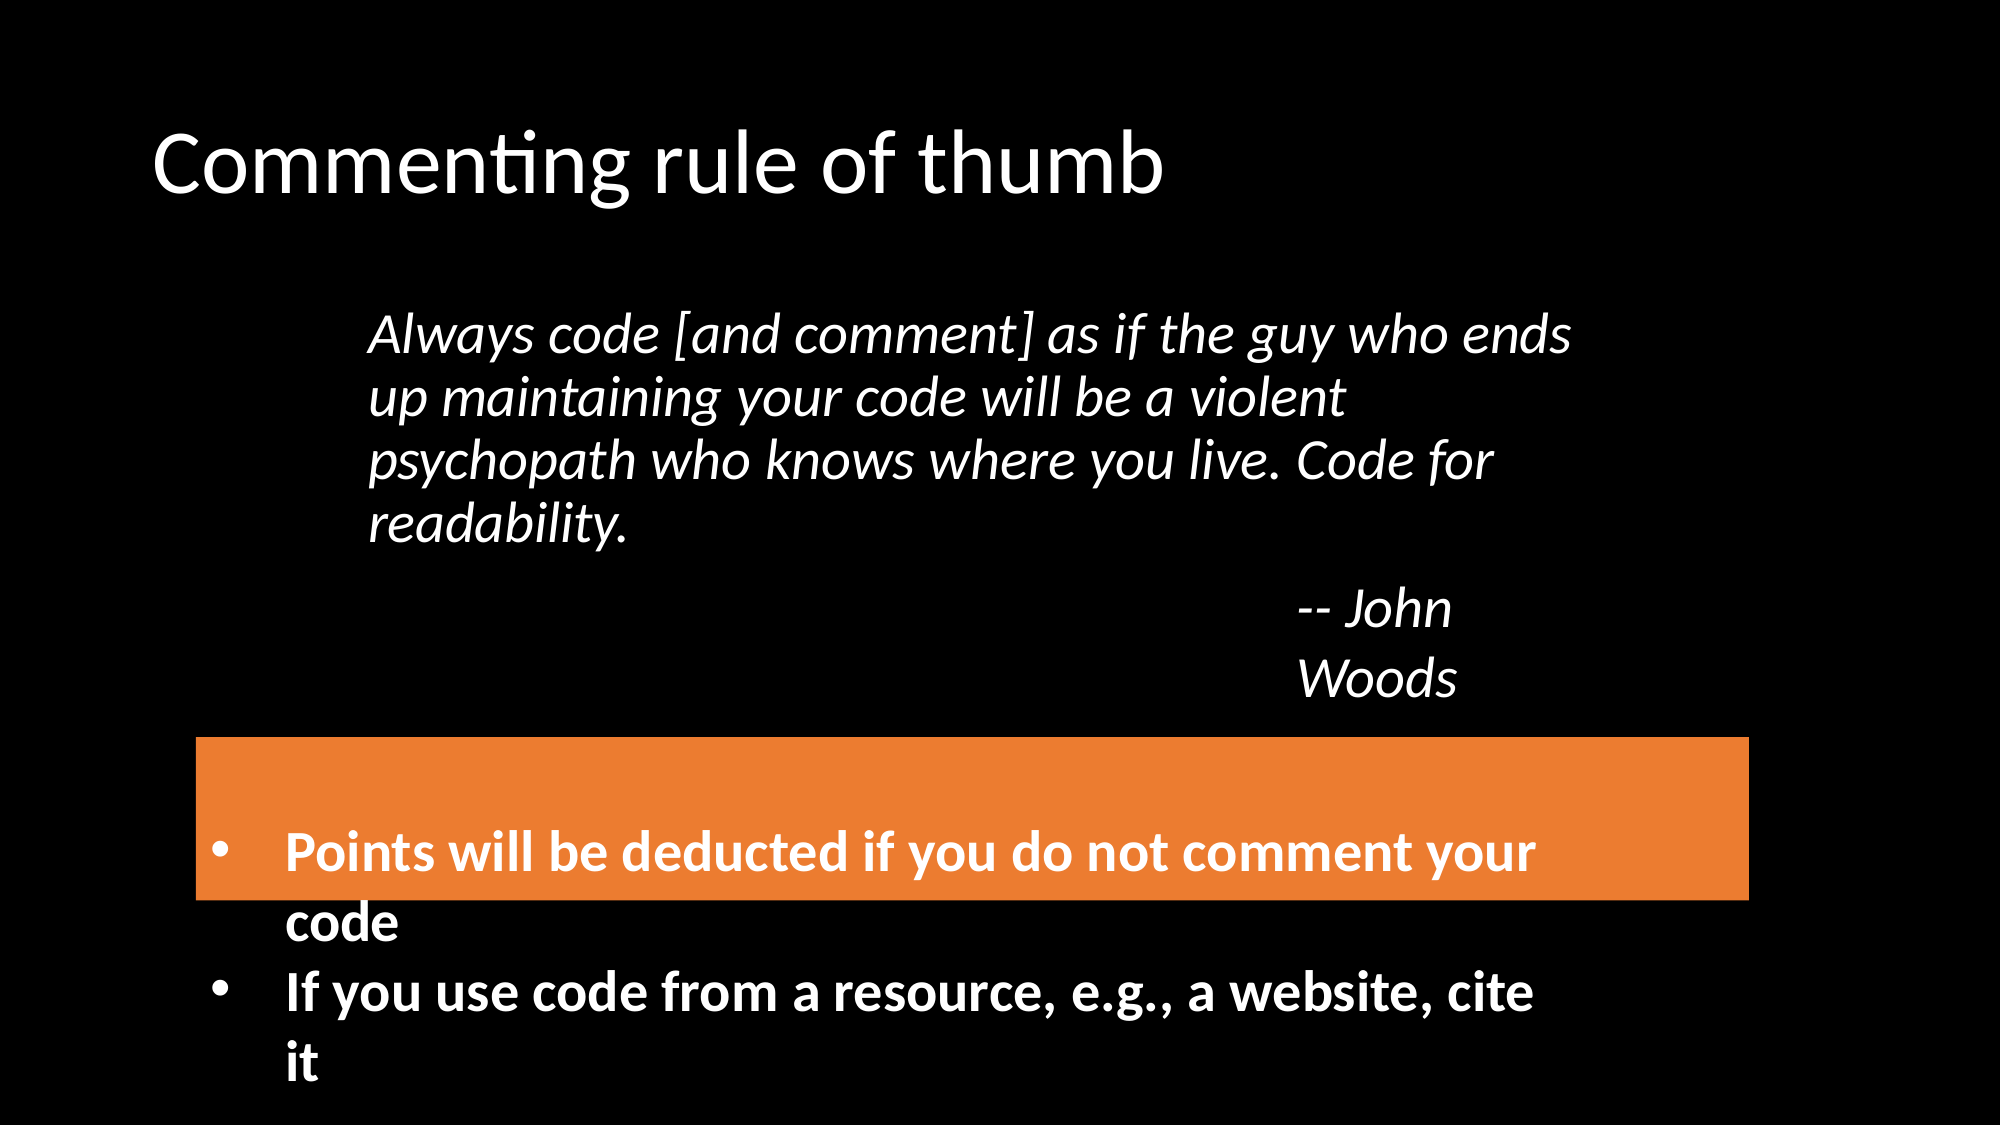

# Commenting rule of thumb
Always code [and comment] as if the guy who ends up maintaining your code will be a violent psychopath who knows where you live. Code for readability.
-- John Woods

Points will be deducted if you do not comment your code
If you use code from a resource, e.g., a website, cite it